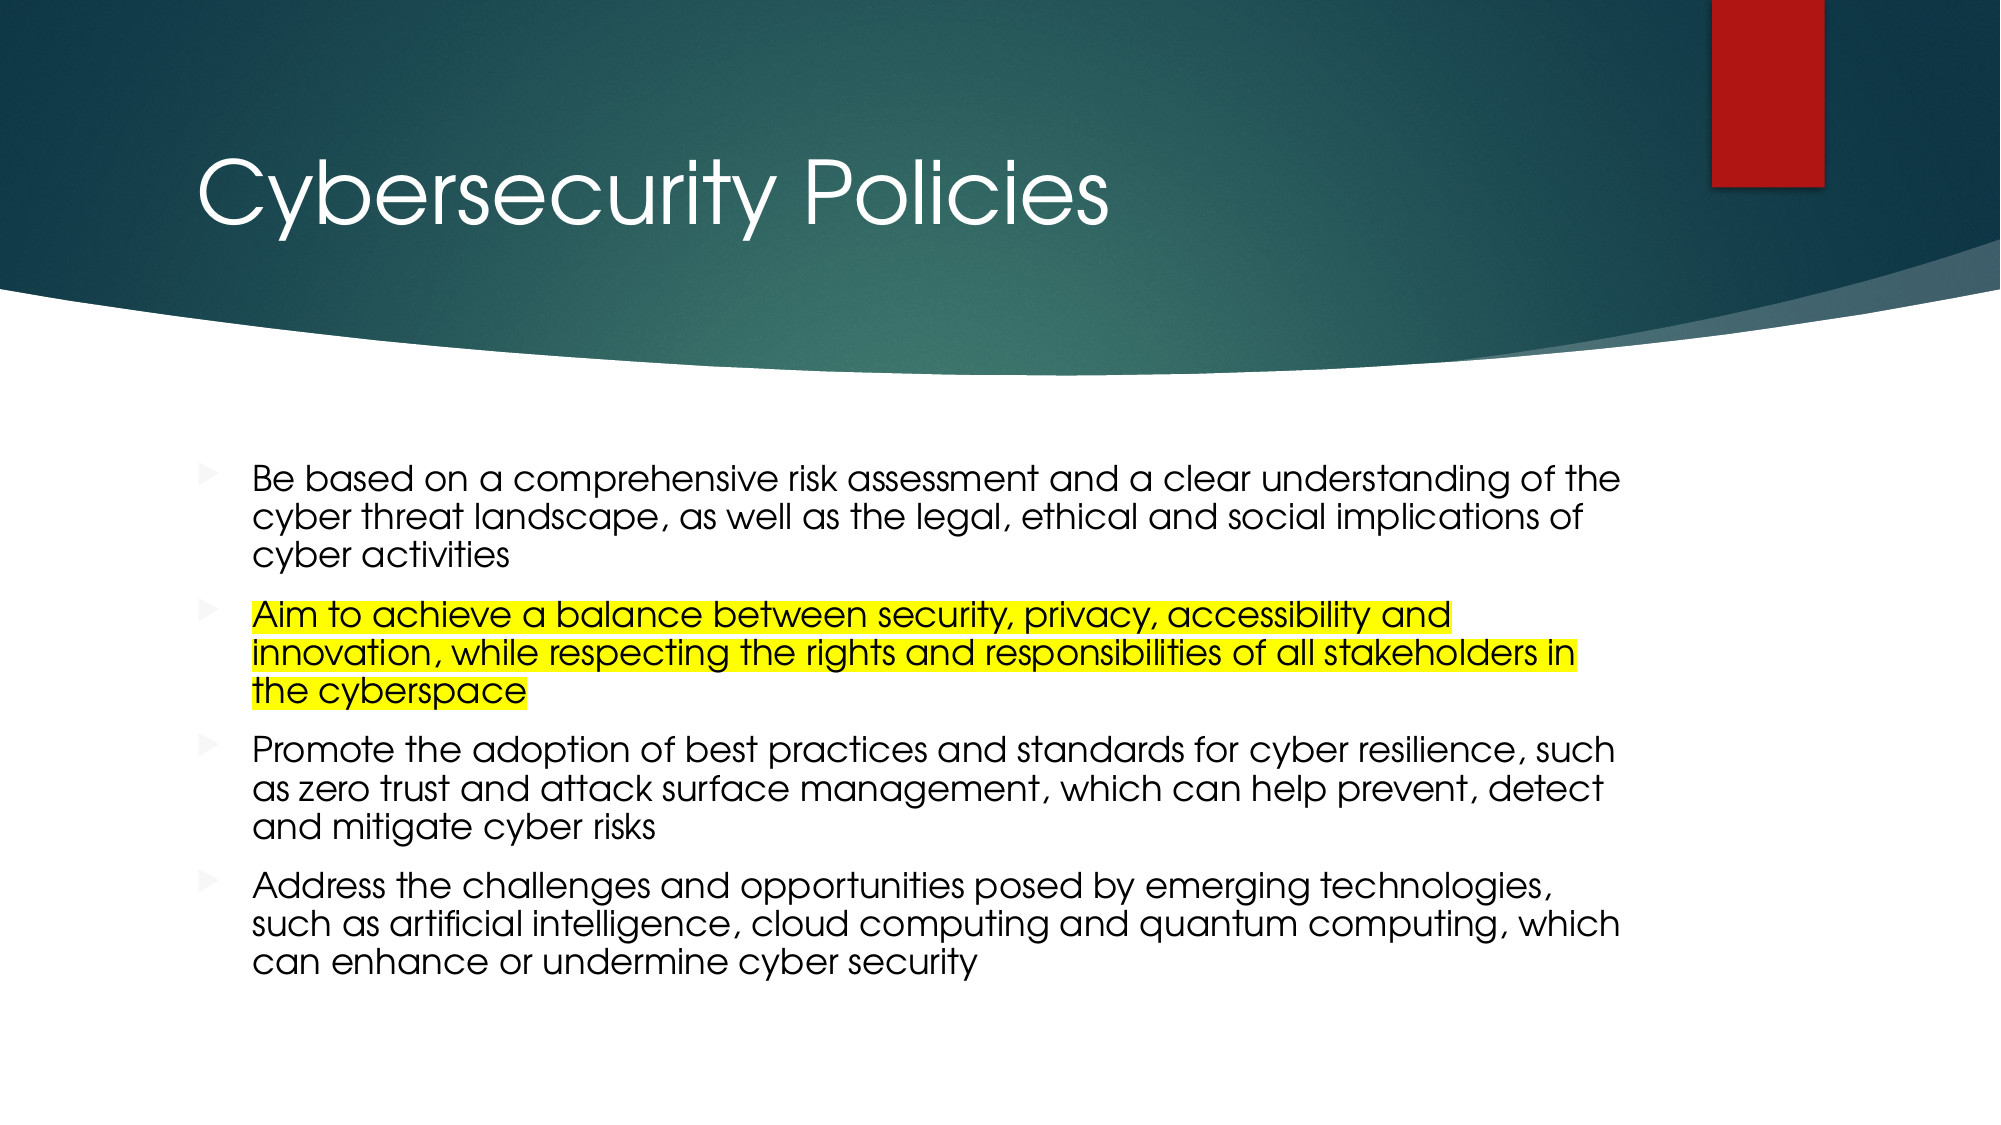

# Cybersecurity Policies

Be based on a comprehensive risk assessment and a clear understanding of the cyber threat landscape, as well as the legal, ethical and social implications of cyber activities
Aim to achieve a balance between security, privacy, accessibility and innovation, while respecting the rights and responsibilities of all stakeholders in the cyberspace
Promote the adoption of best practices and standards for cyber resilience, such as zero trust and attack surface management, which can help prevent, detect and mitigate cyber risks
Address the challenges and opportunities posed by emerging technologies, such as artificial intelligence, cloud computing and quantum computing, which can enhance or undermine cyber security